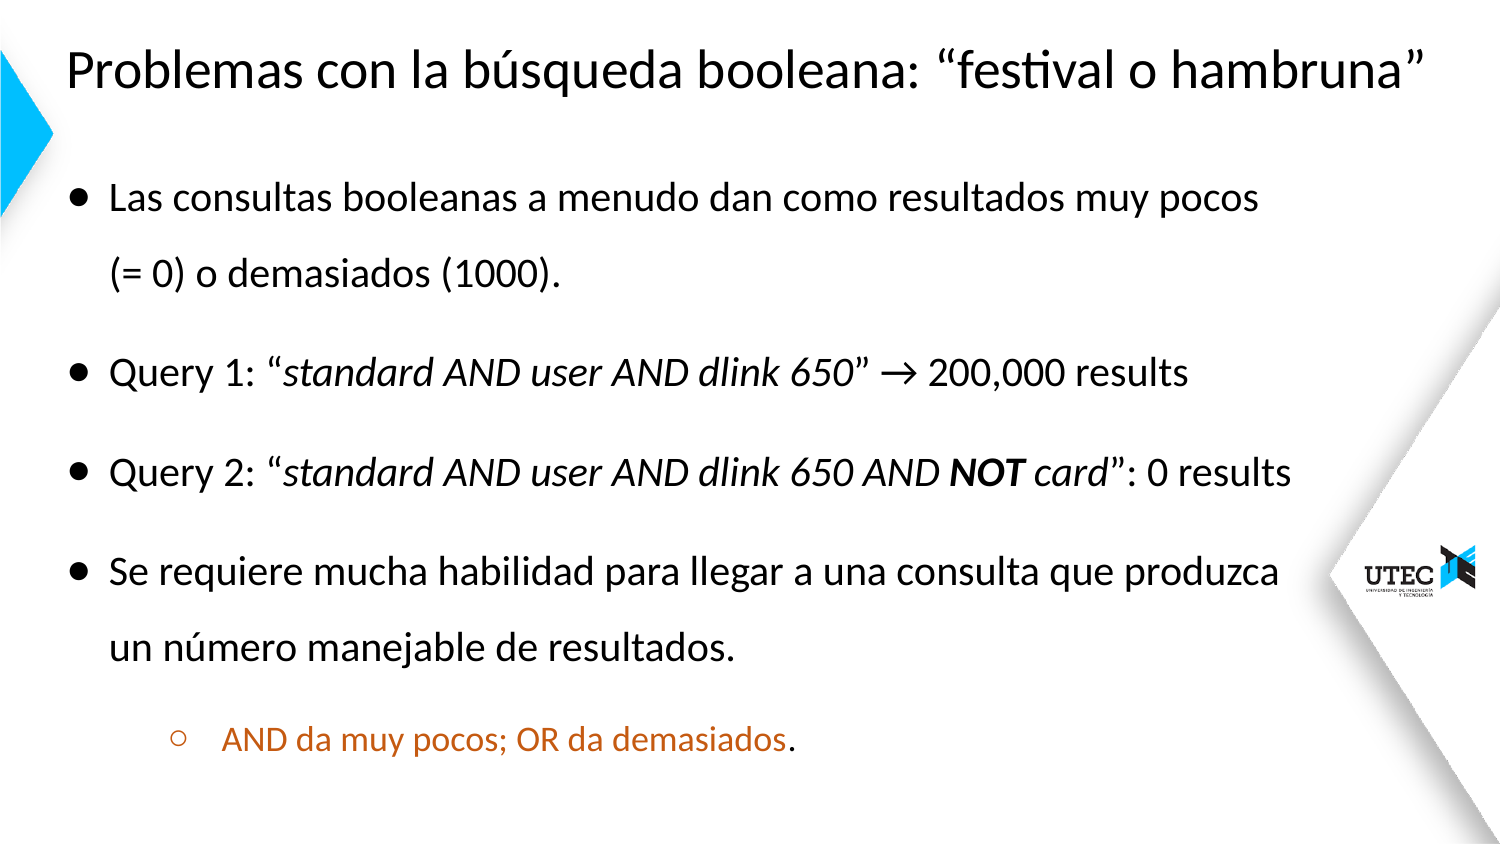

# Problemas con la búsqueda booleana: “festival o hambruna”
Las consultas booleanas a menudo dan como resultados muy pocos (= 0) o demasiados (1000).
Query 1: “standard AND user AND dlink 650” → 200,000 results
Query 2: “standard AND user AND dlink 650 AND NOT card”: 0 results
Se requiere mucha habilidad para llegar a una consulta que produzca un número manejable de resultados.
AND da muy pocos; OR da demasiados.